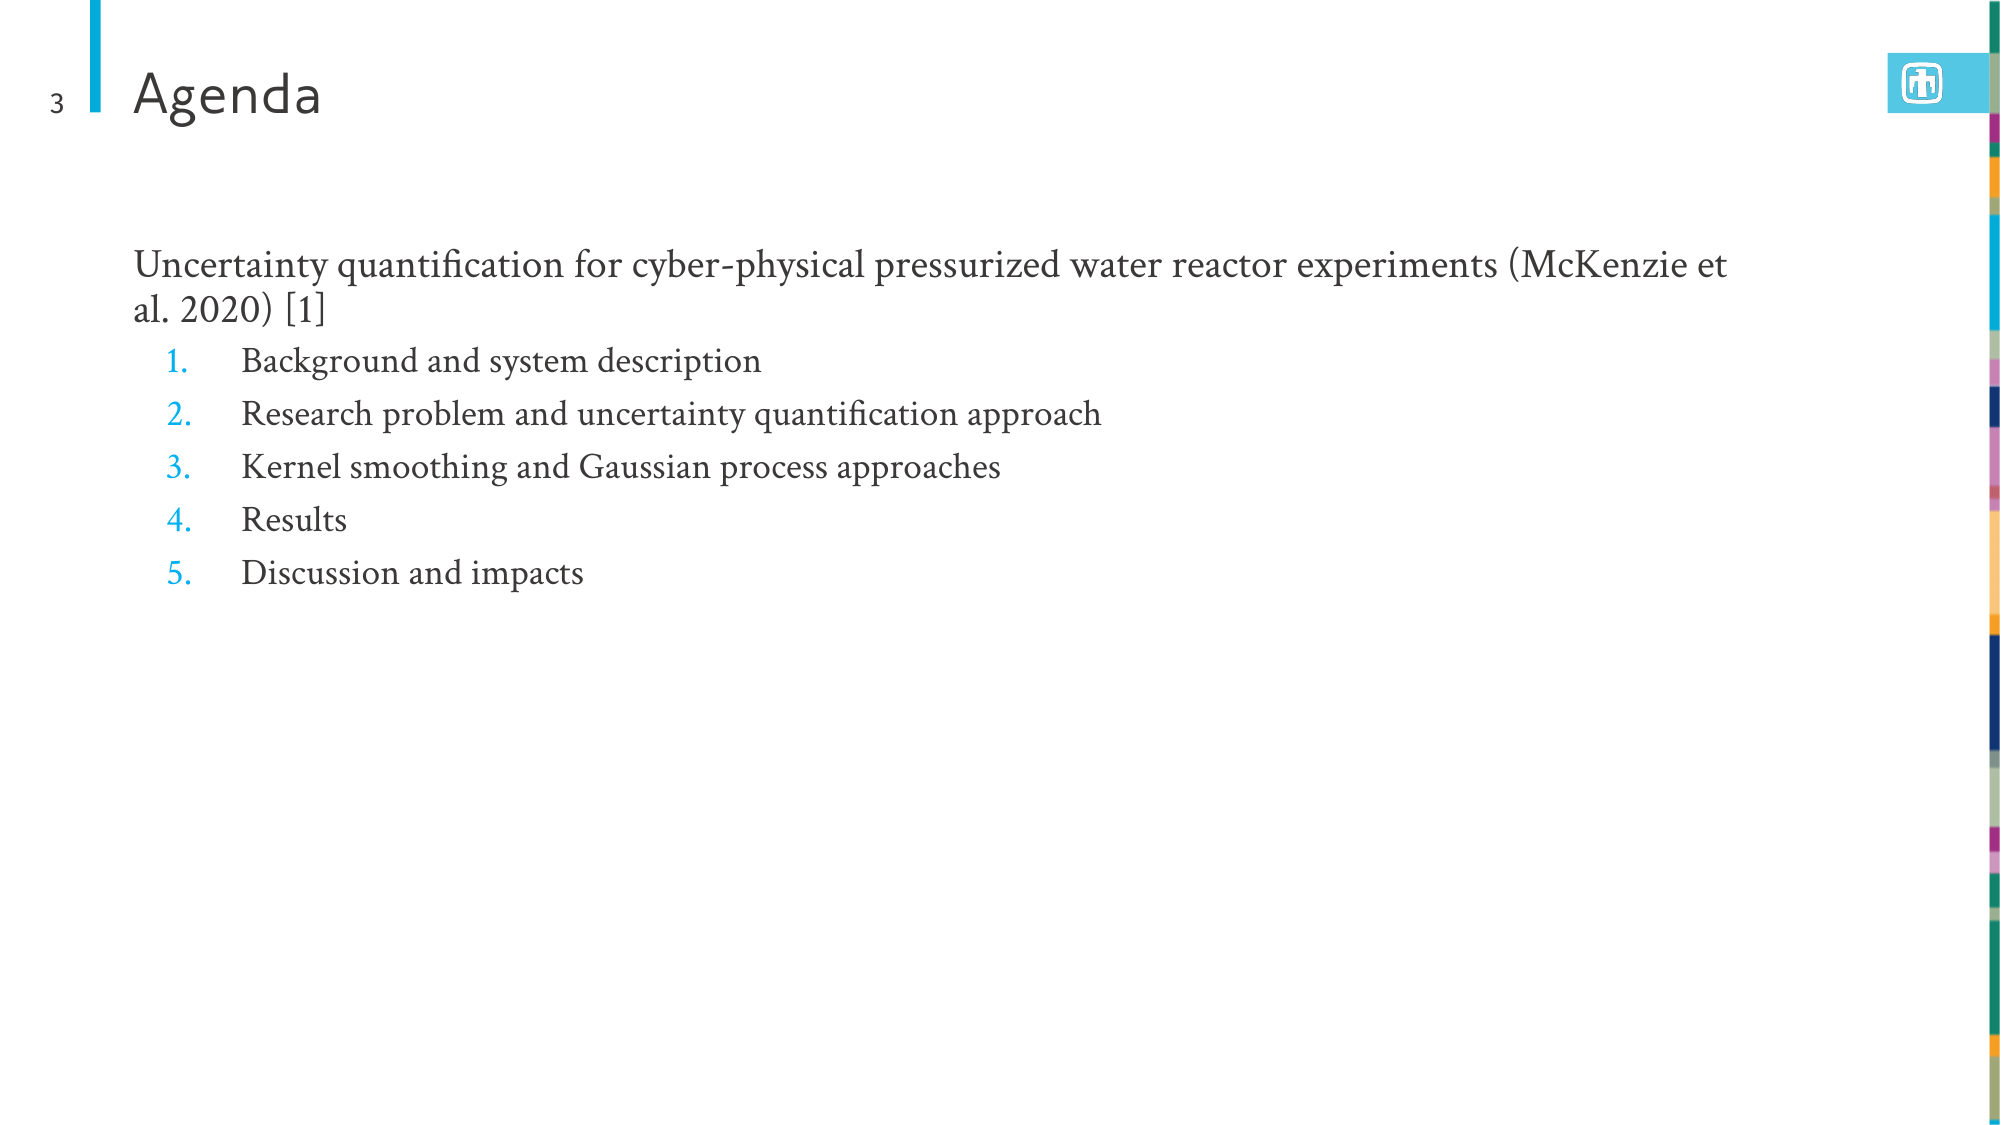

# Agenda
3
Uncertainty quantification for cyber-physical pressurized water reactor experiments (McKenzie et al. 2020) [1]
Background and system description
Research problem and uncertainty quantification approach
Kernel smoothing and Gaussian process approaches
Results
Discussion and impacts